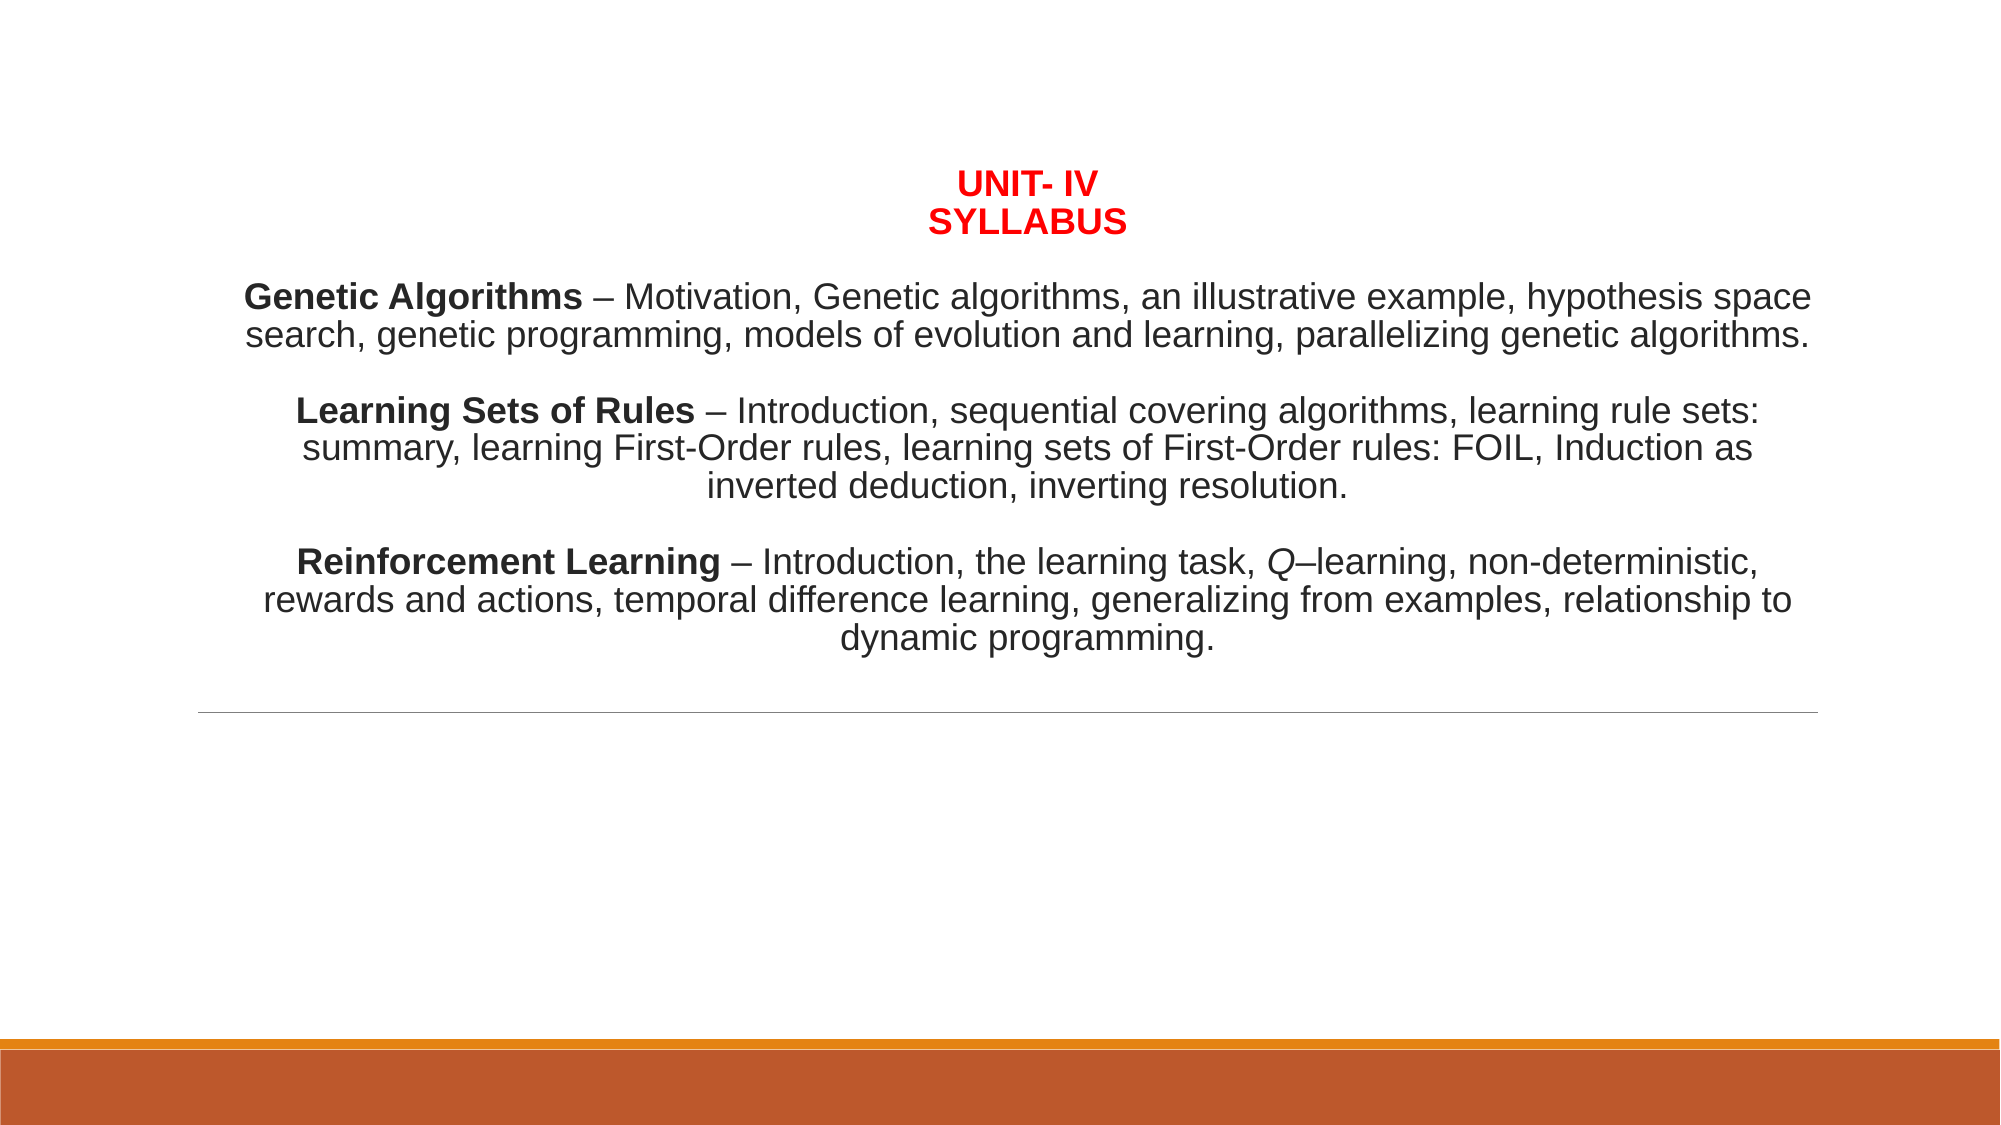

# UNIT- IV SYLLABUS Genetic Algorithms – Motivation, Genetic algorithms, an illustrative example, hypothesis space search, genetic programming, models of evolution and learning, parallelizing genetic algorithms. Learning Sets of Rules – Introduction, sequential covering algorithms, learning rule sets: summary, learning First-Order rules, learning sets of First-Order rules: FOIL, Induction as inverted deduction, inverting resolution. Reinforcement Learning – Introduction, the learning task, Q–learning, non-deterministic, rewards and actions, temporal difference learning, generalizing from examples, relationship to dynamic programming.